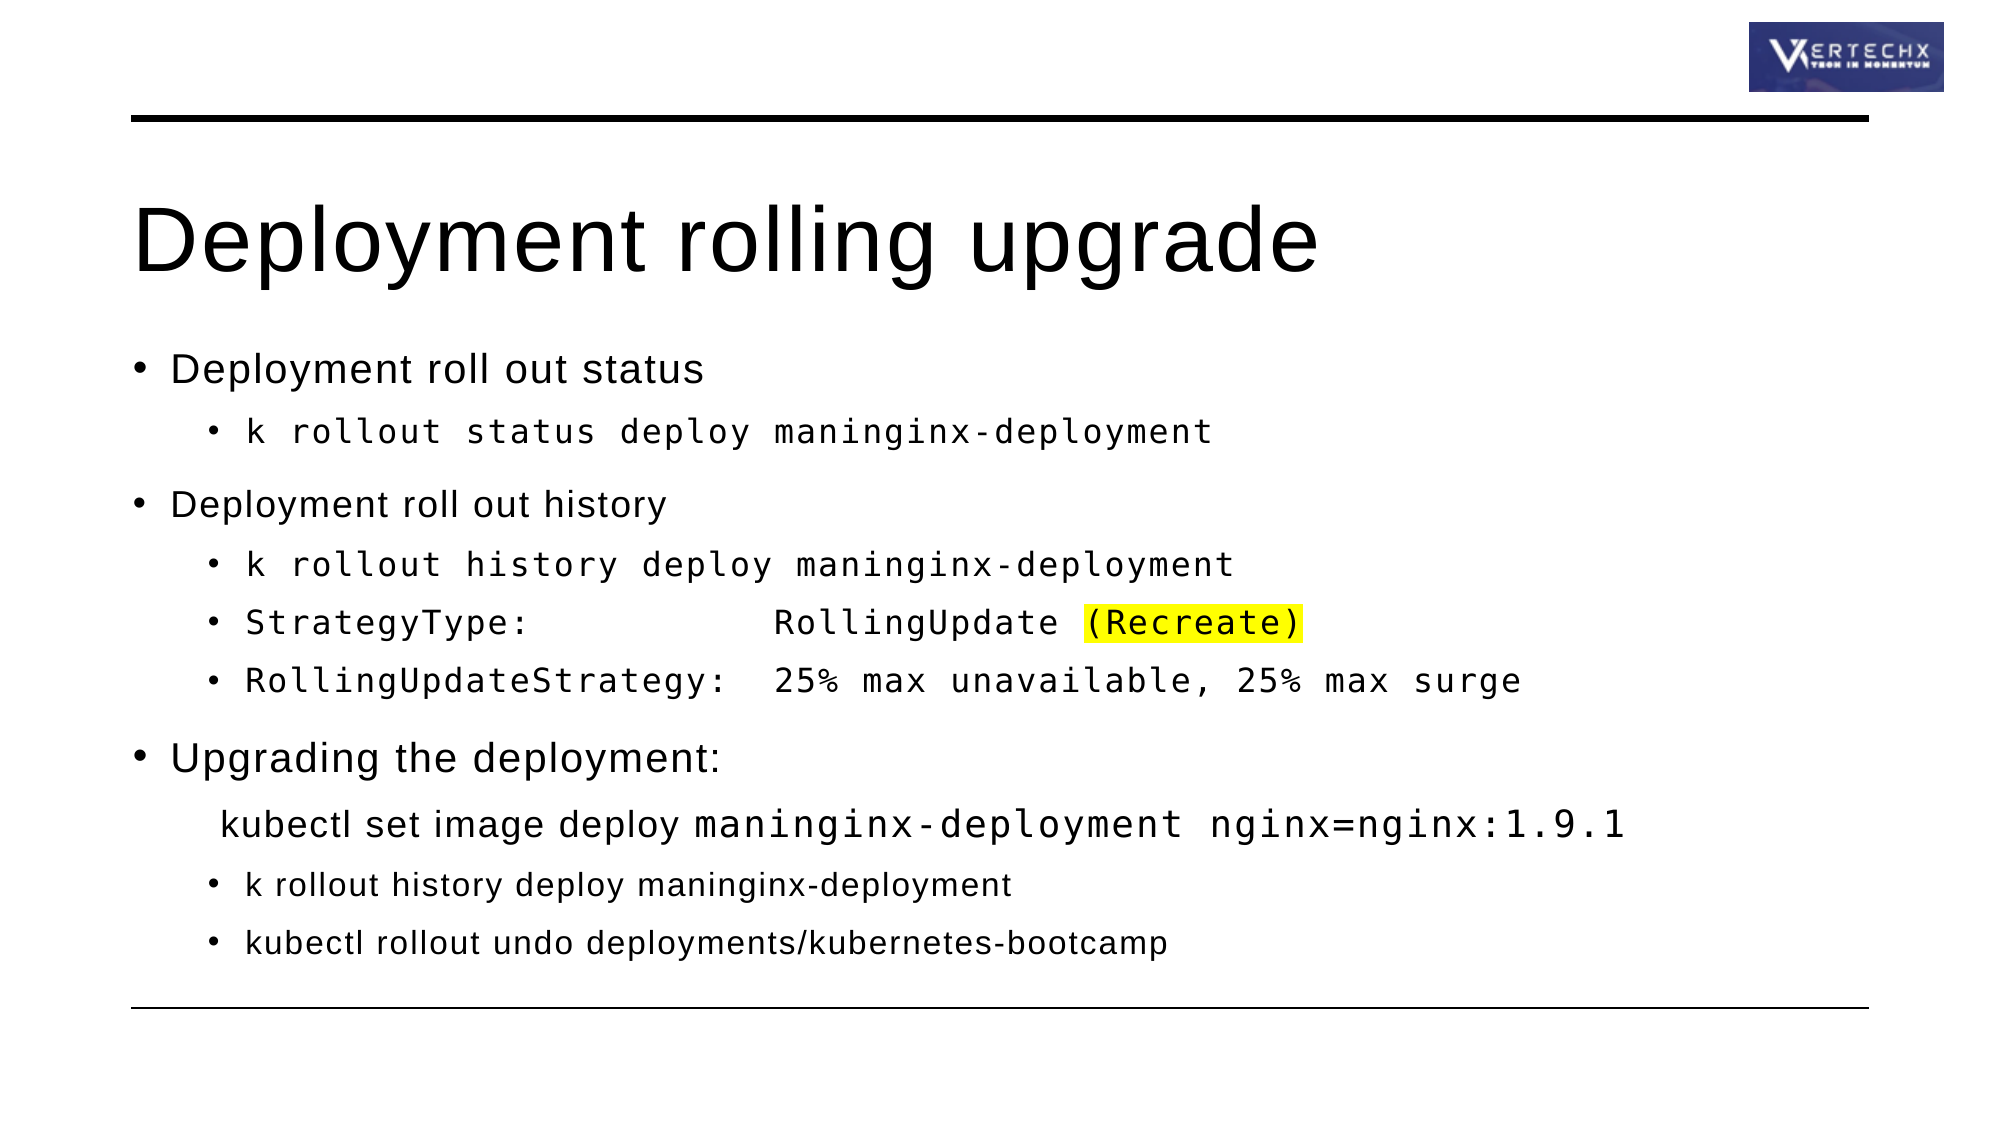

# Deployment rolling upgrade
Deployment roll out status
k rollout status deploy maninginx-deployment
Deployment roll out history
k rollout history deploy maninginx-deployment
StrategyType:           RollingUpdate (Recreate)
RollingUpdateStrategy:  25% max unavailable, 25% max surge
Upgrading the deployment:
 kubectl set image deploy maninginx-deployment nginx=nginx:1.9.1
k rollout history deploy maninginx-deployment
kubectl rollout undo deployments/kubernetes-bootcamp